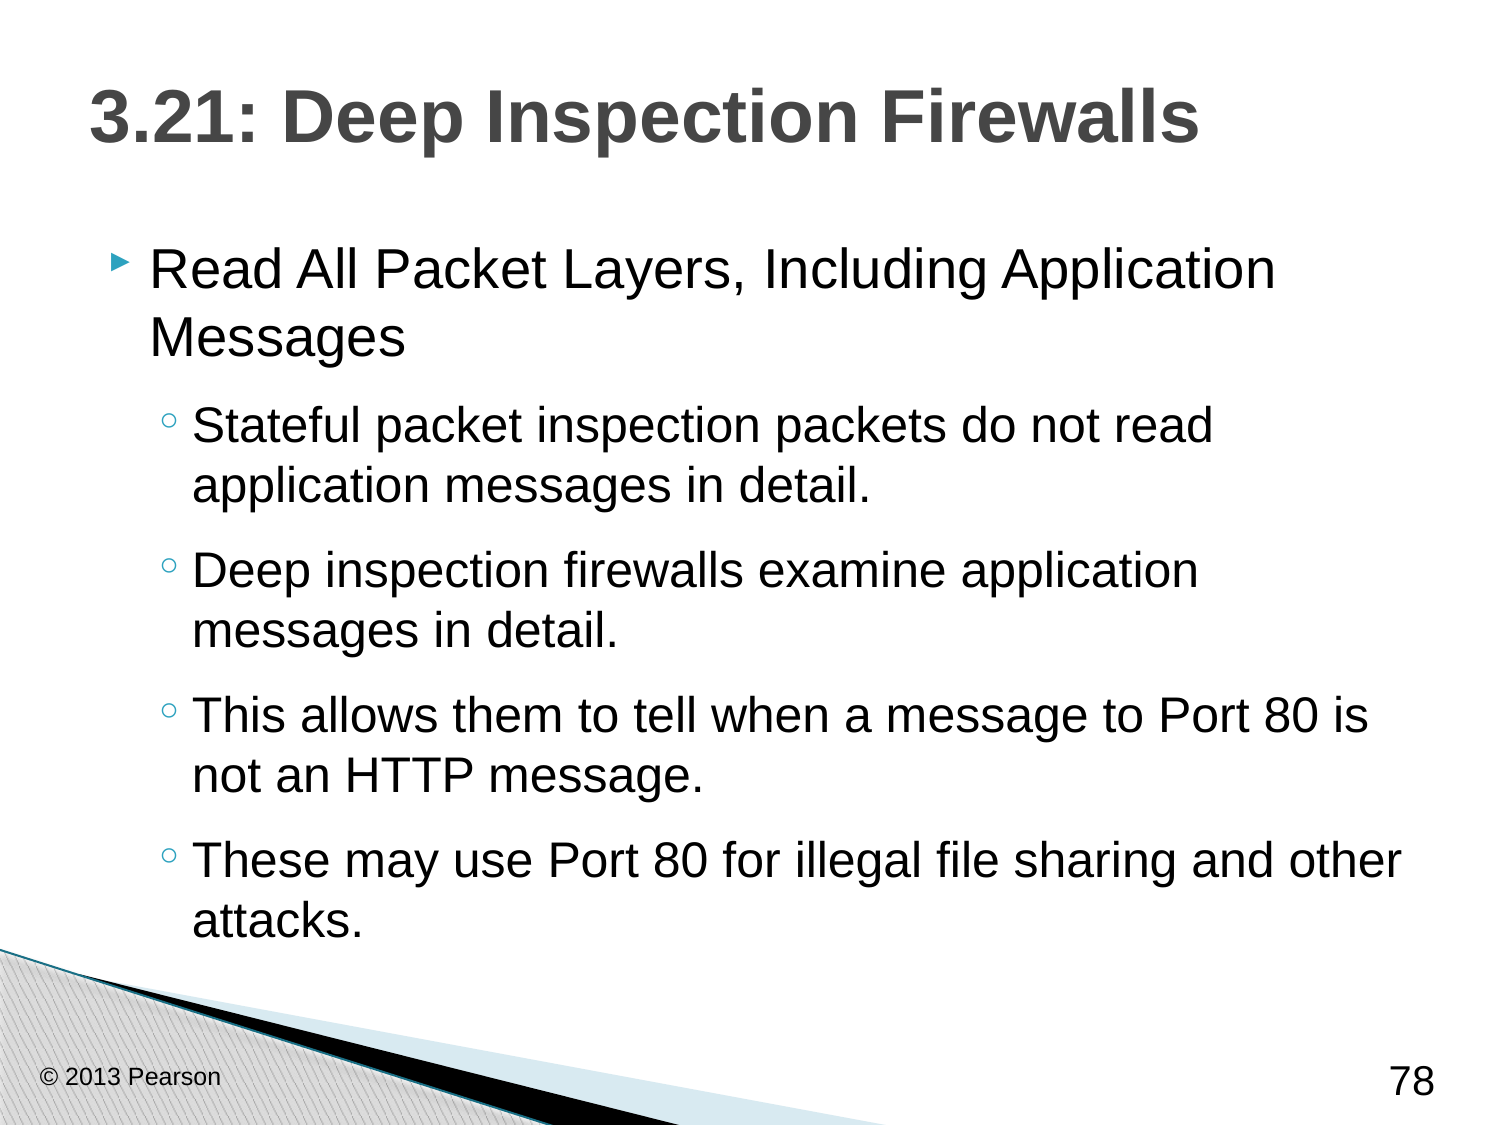

# 3.21: Deep Inspection Firewalls
Read All Packet Layers, Including Application Messages
Stateful packet inspection packets do not read application messages in detail.
Deep inspection firewalls examine application messages in detail.
This allows them to tell when a message to Port 80 is not an HTTP message.
These may use Port 80 for illegal file sharing and other attacks.
© 2013 Pearson
78